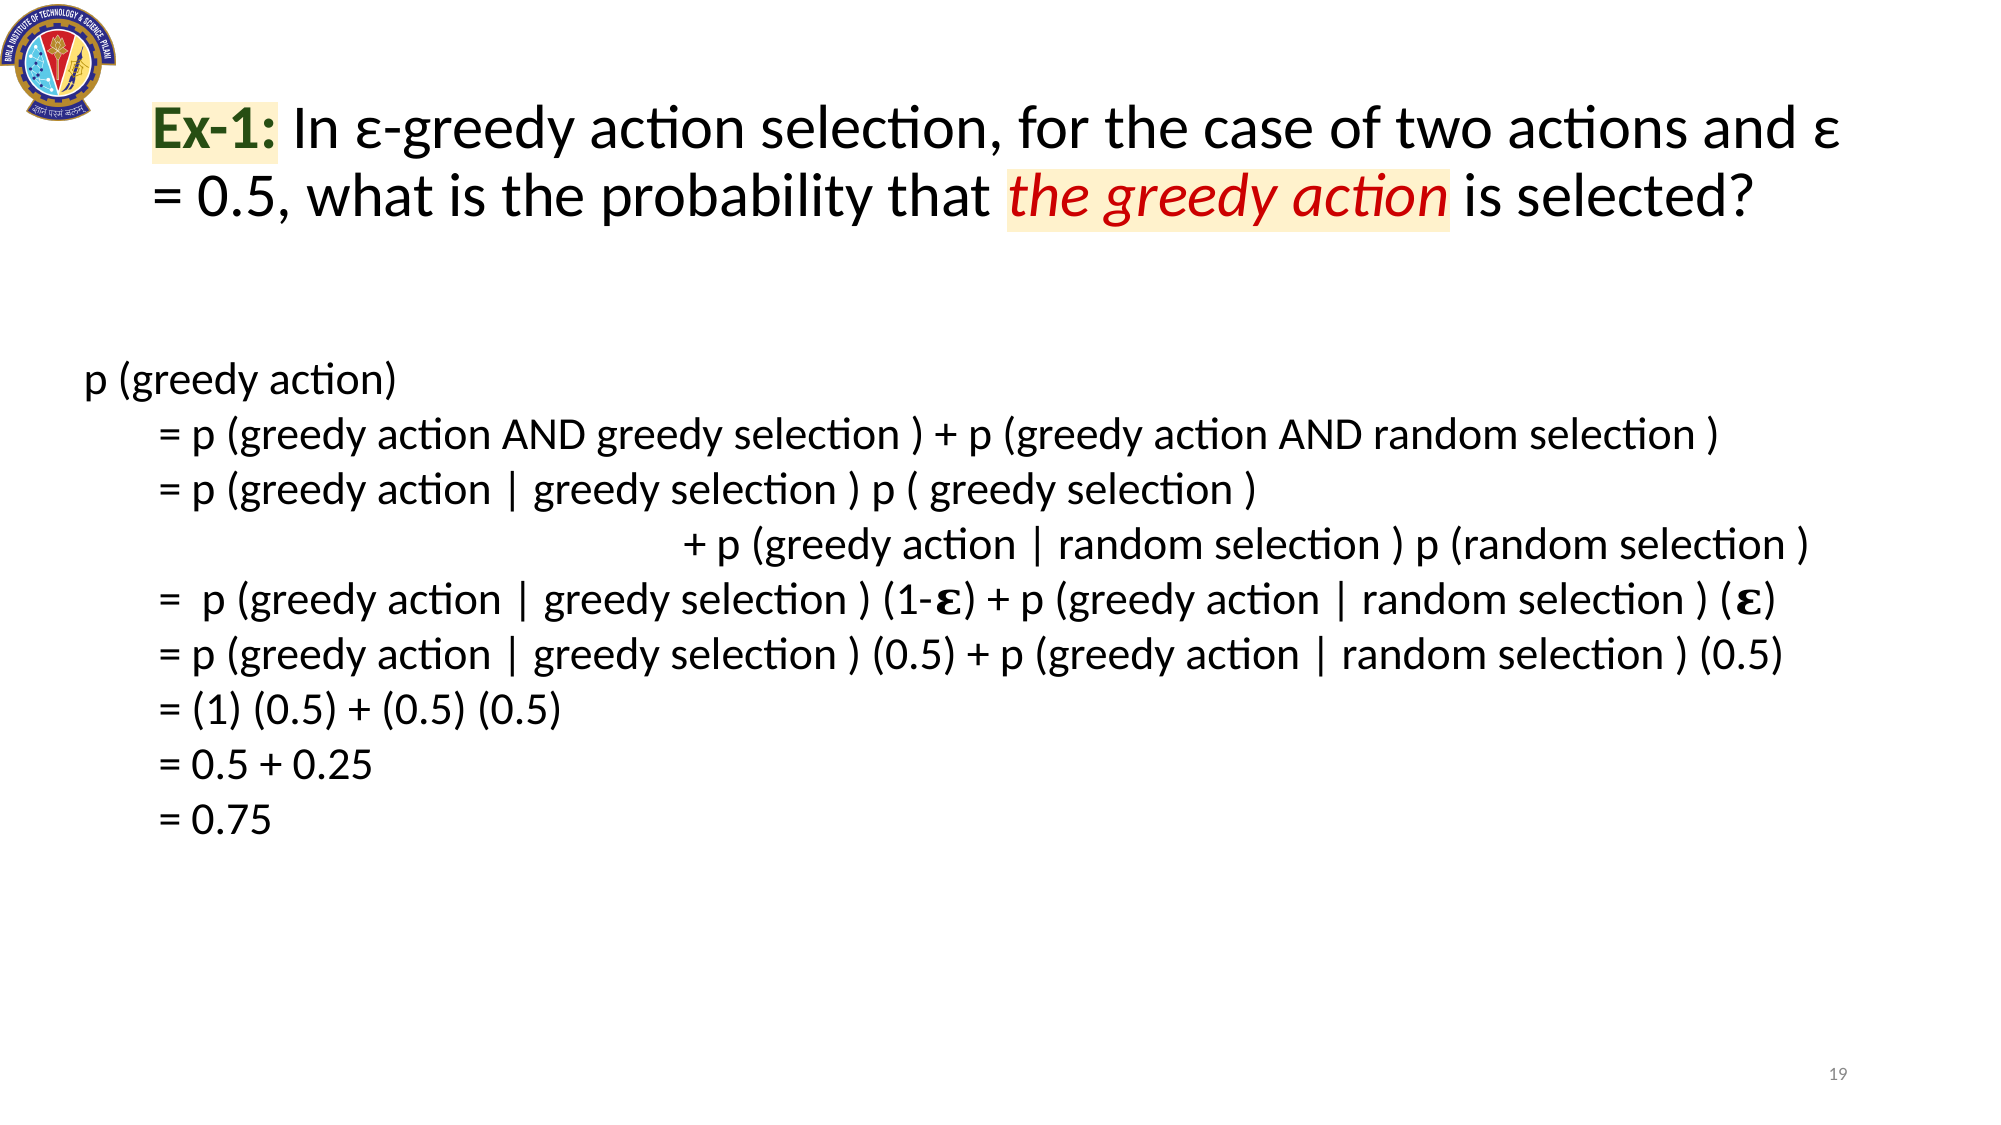

# Ex-1: In ε-greedy action selection, for the case of two actions and ε = 0.5, what is the probability that the greedy action is selected?

p (greedy action)
= p (greedy action AND greedy selection ) + p (greedy action AND random selection )
= p (greedy action | greedy selection ) p ( greedy selection )
+ p (greedy action | random selection ) p (random selection )
=  p (greedy action | greedy selection ) (1-𝛆) + p (greedy action | random selection ) (𝛆)
= p (greedy action | greedy selection ) (0.5) + p (greedy action | random selection ) (0.5)
= (1) (0.5) + (0.5) (0.5)
= 0.5 + 0.25
= 0.75

19